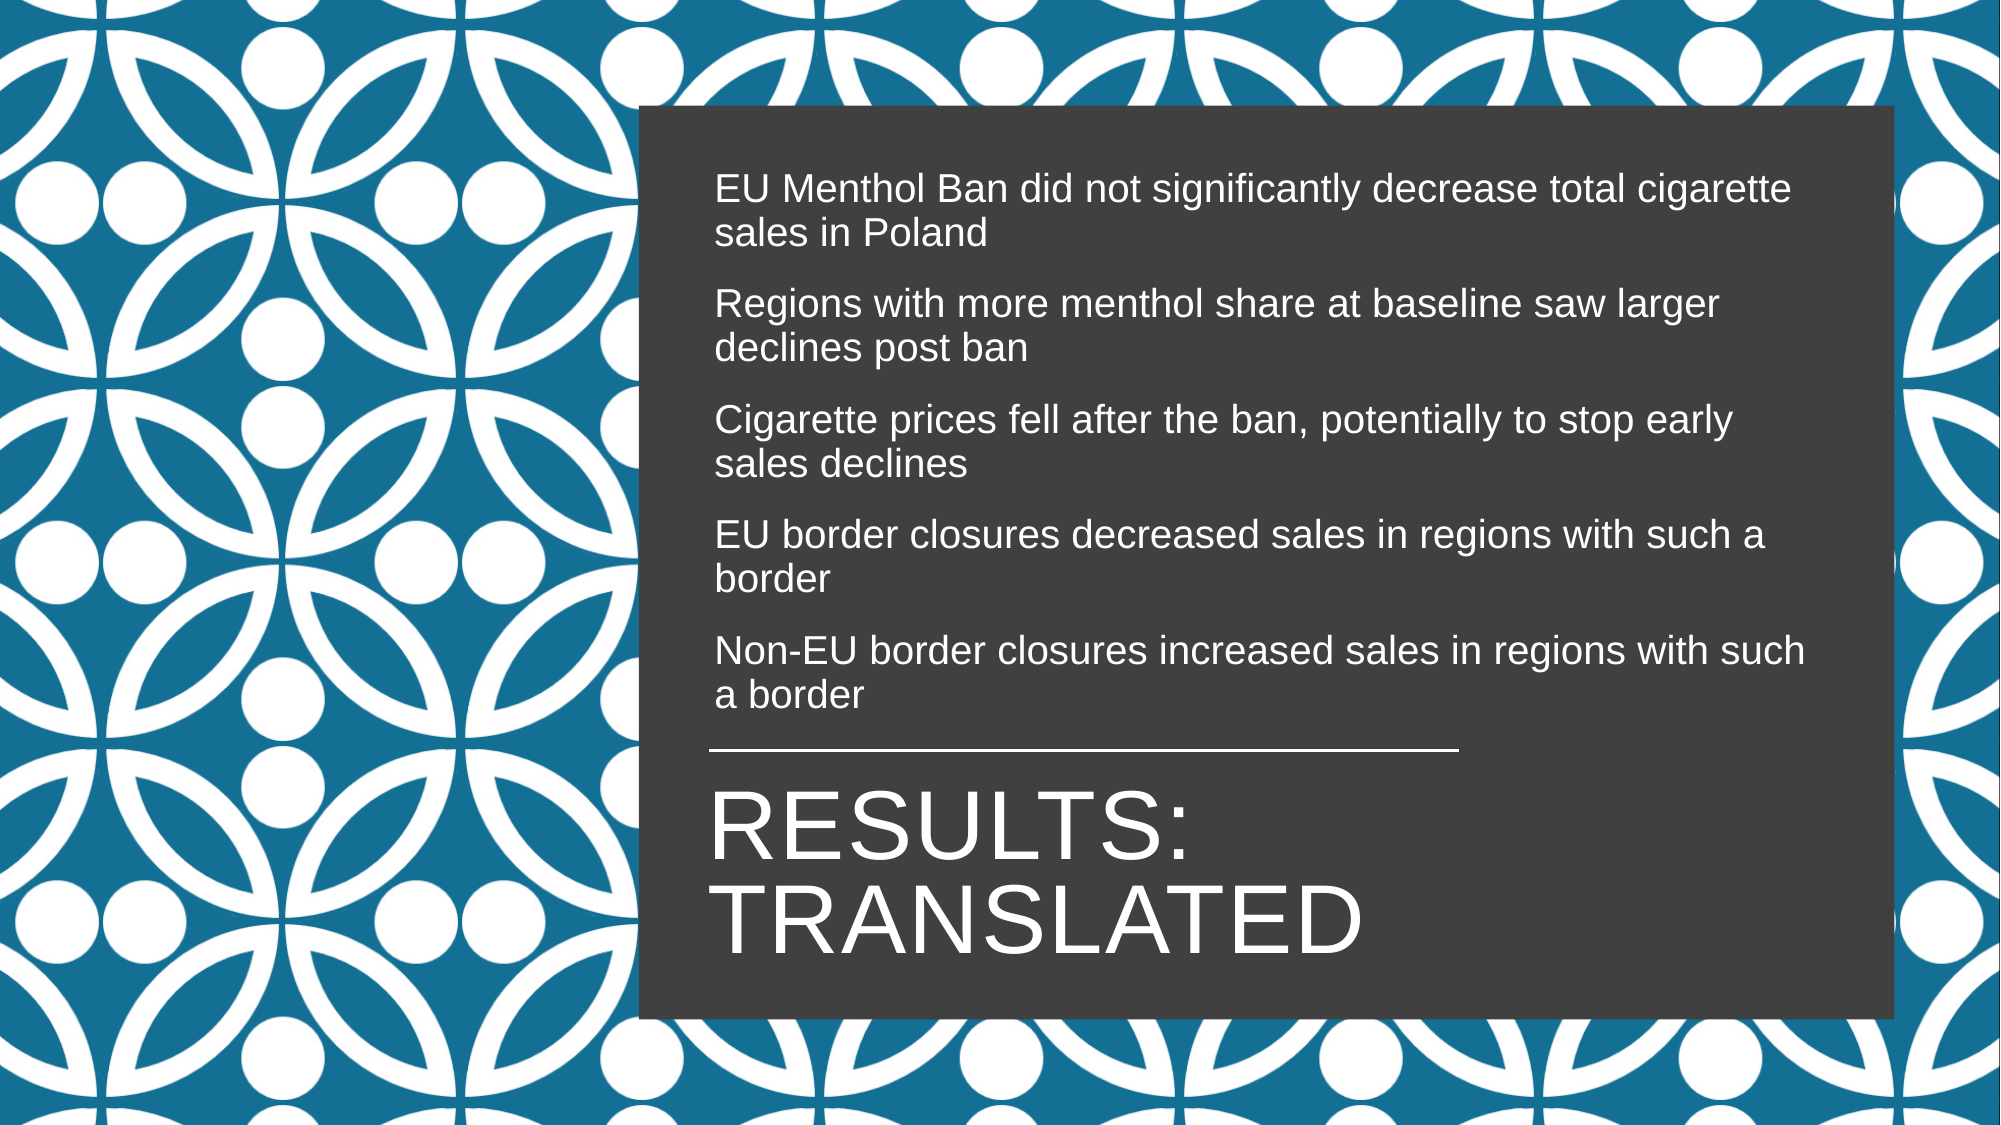

EU Menthol Ban did not significantly decrease total cigarette sales in Poland
Regions with more menthol share at baseline saw larger declines post ban
Cigarette prices fell after the ban, potentially to stop early sales declines
EU border closures decreased sales in regions with such a border
Non-EU border closures increased sales in regions with such a border
# Results: Translated